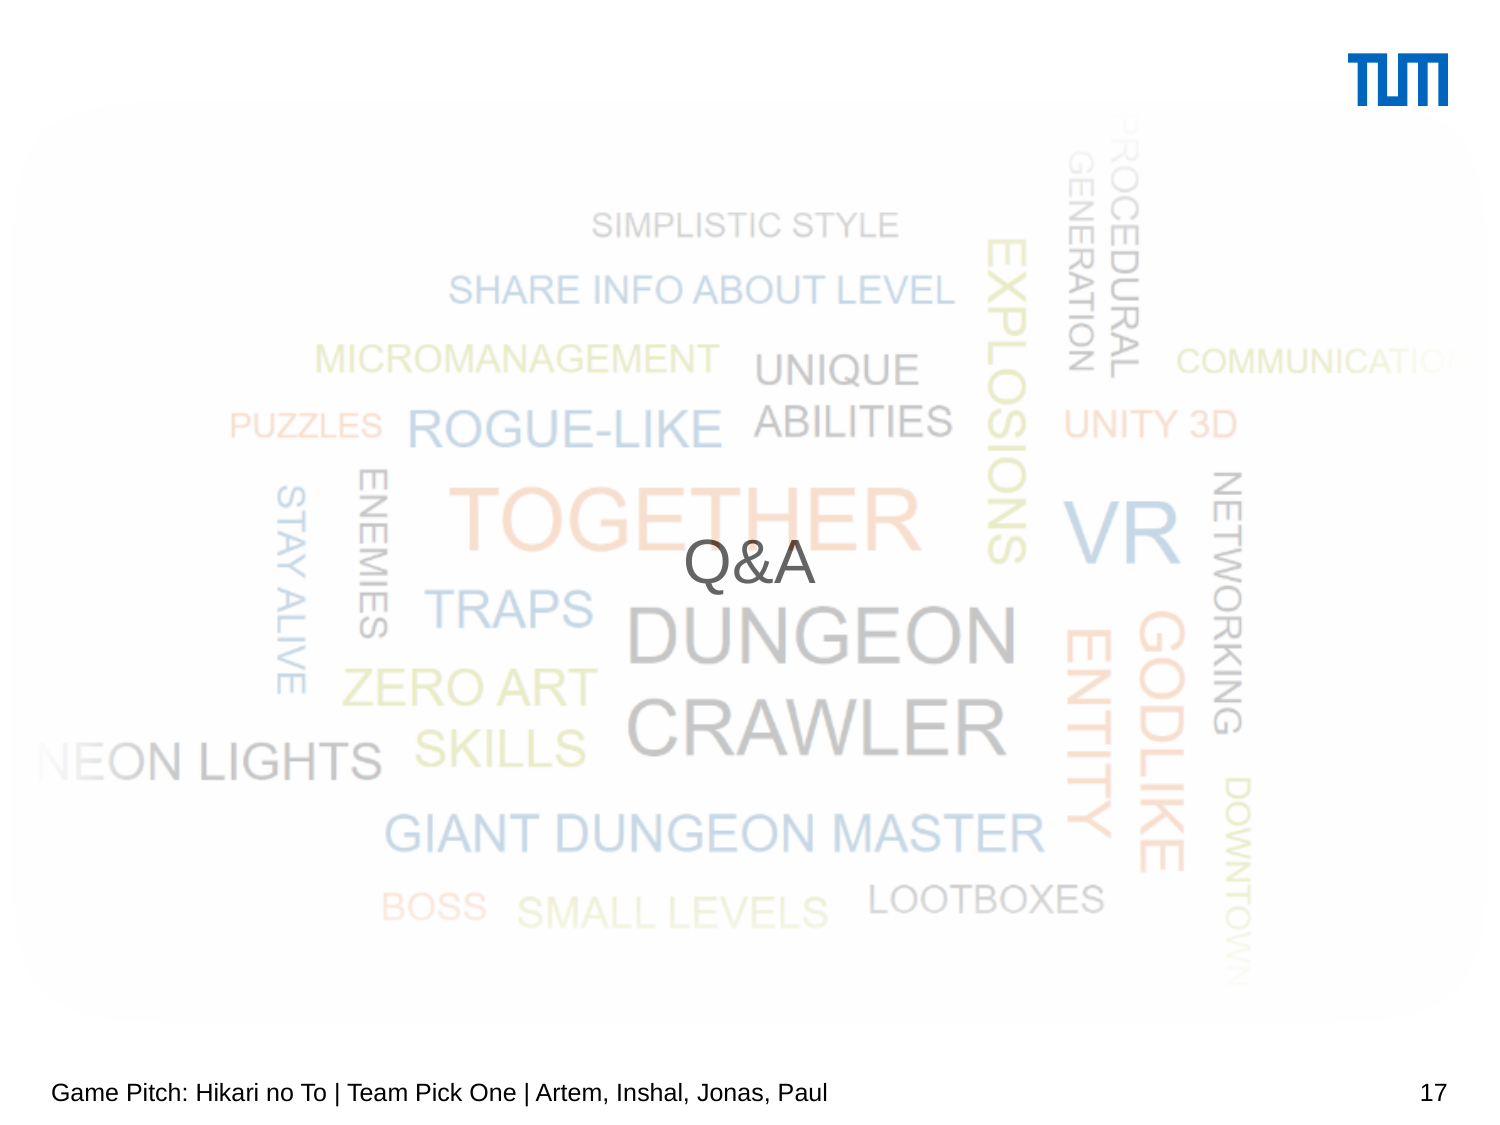

# Q&A
Game Pitch: Hikari no To | Team Pick One | Artem, Inshal, Jonas, Paul
17